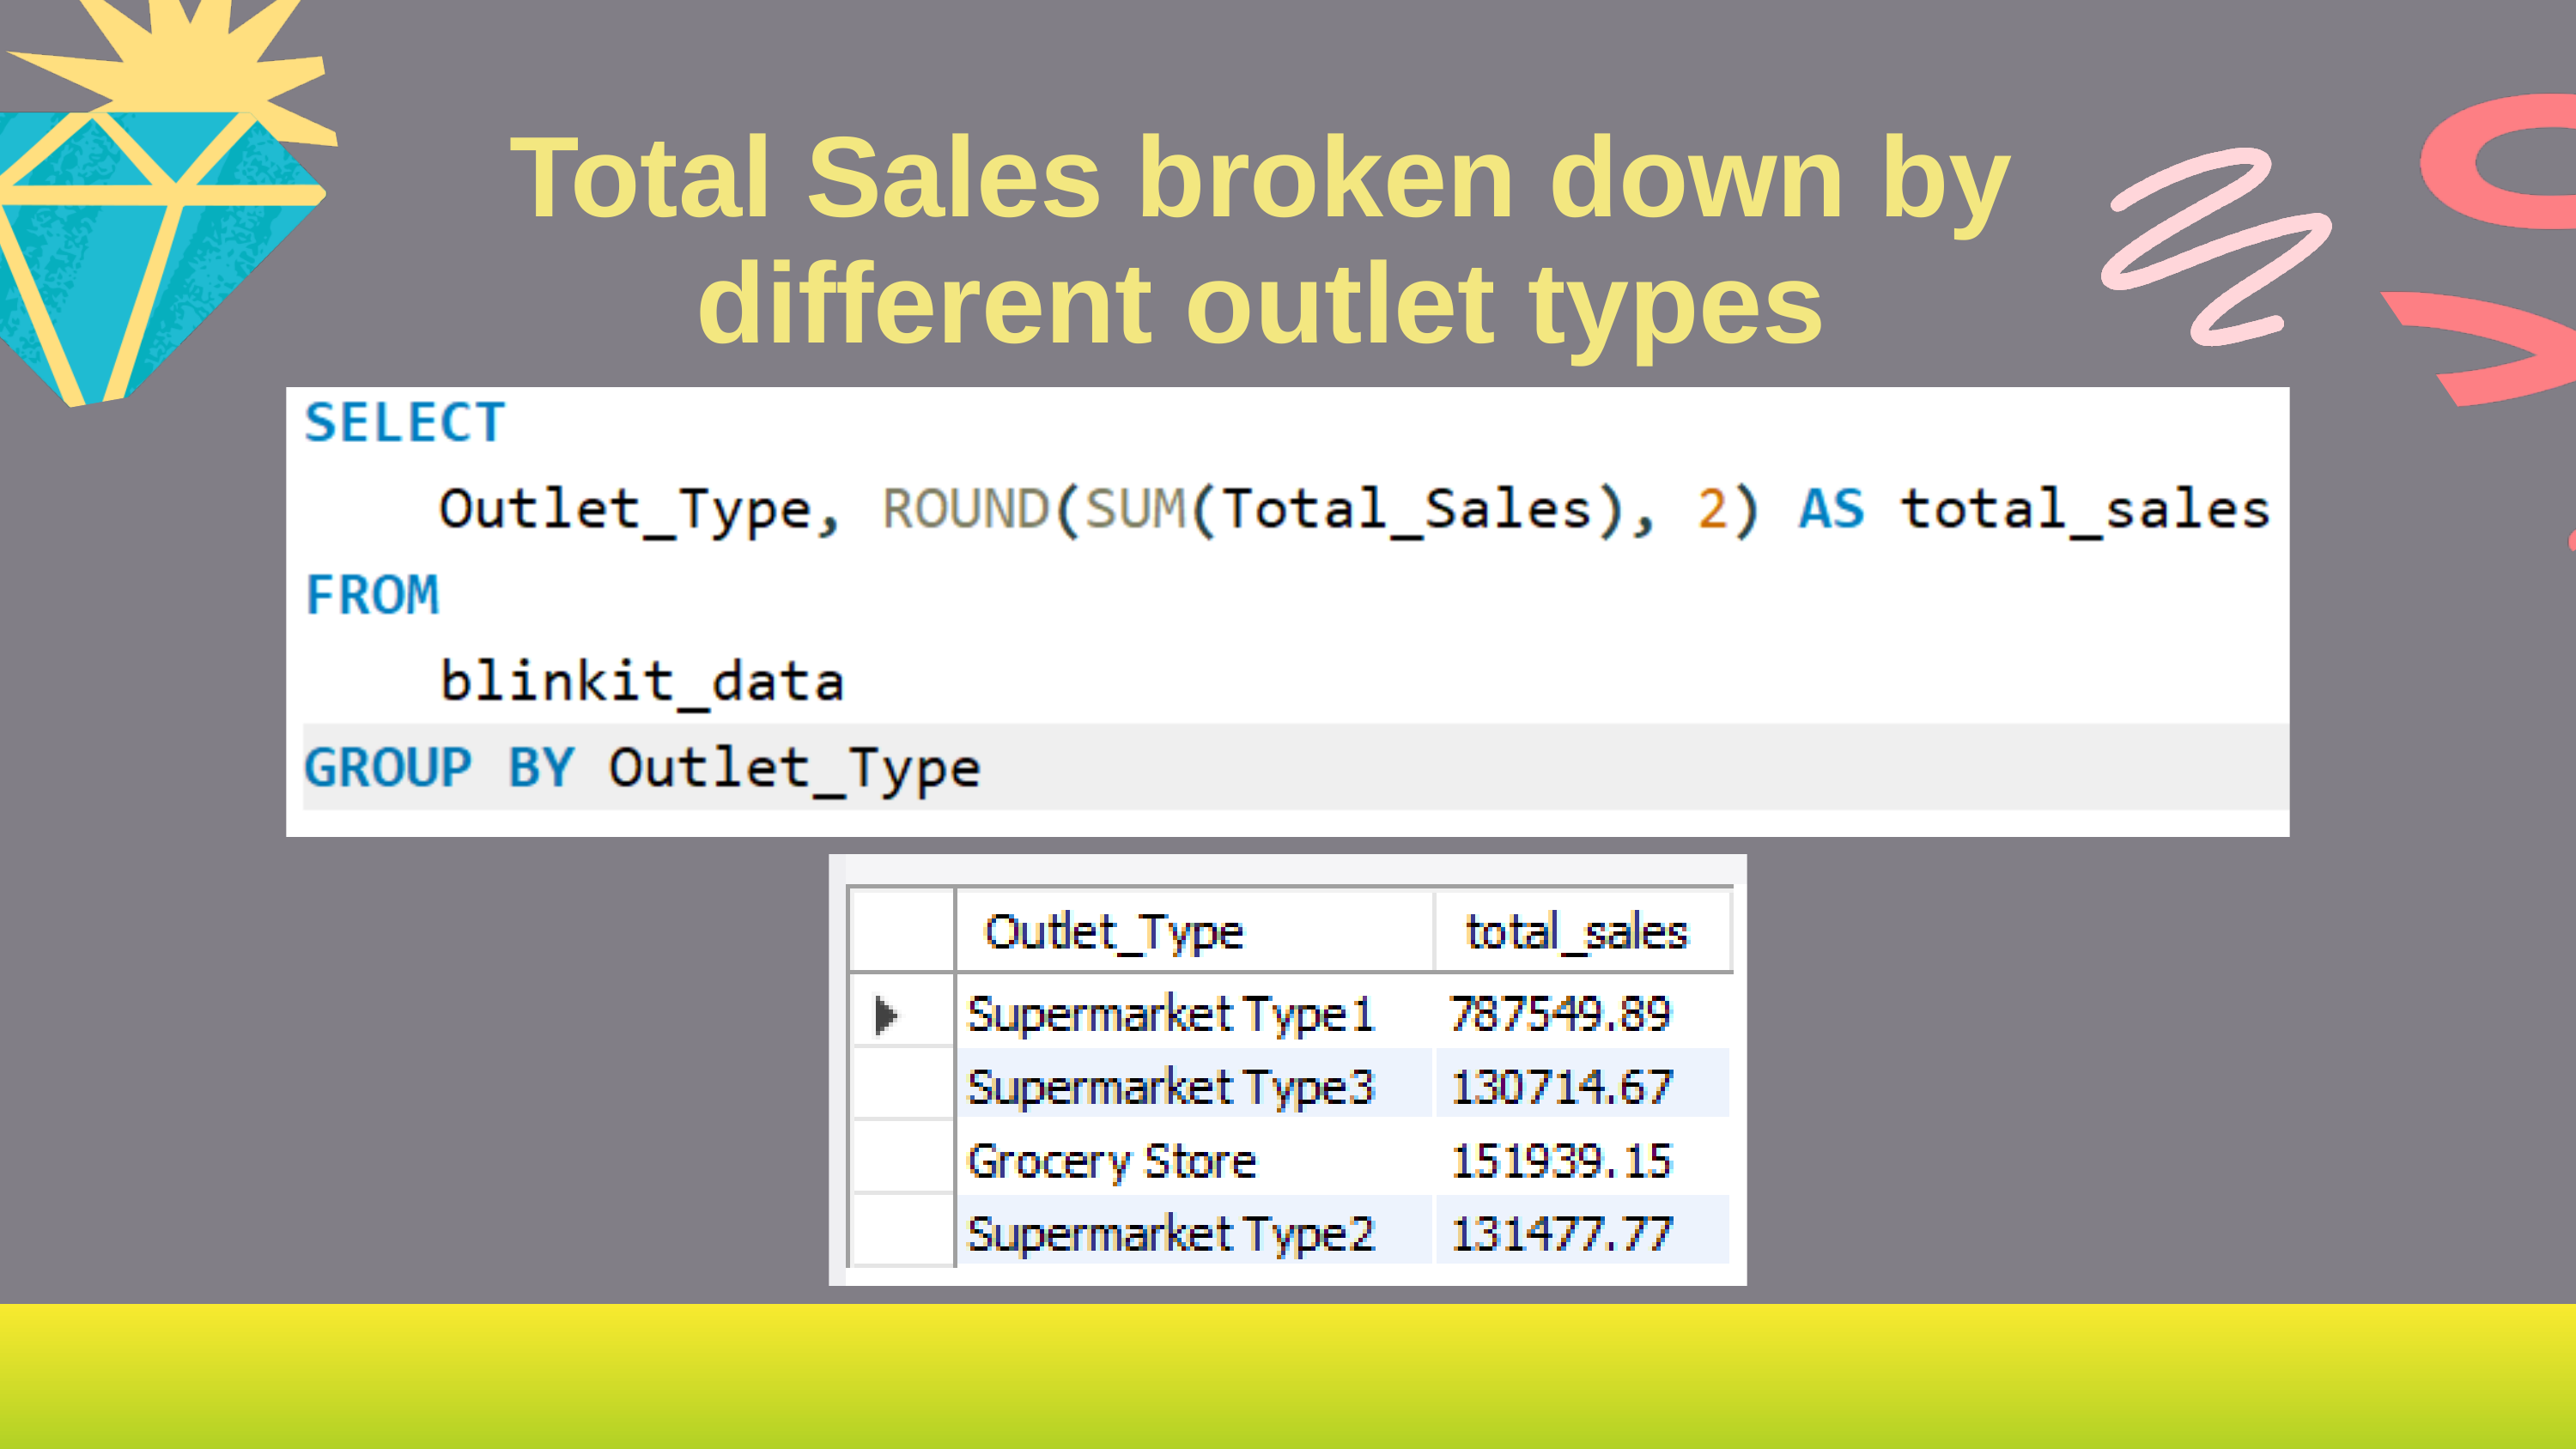

Total Sales broken down by different outlet types